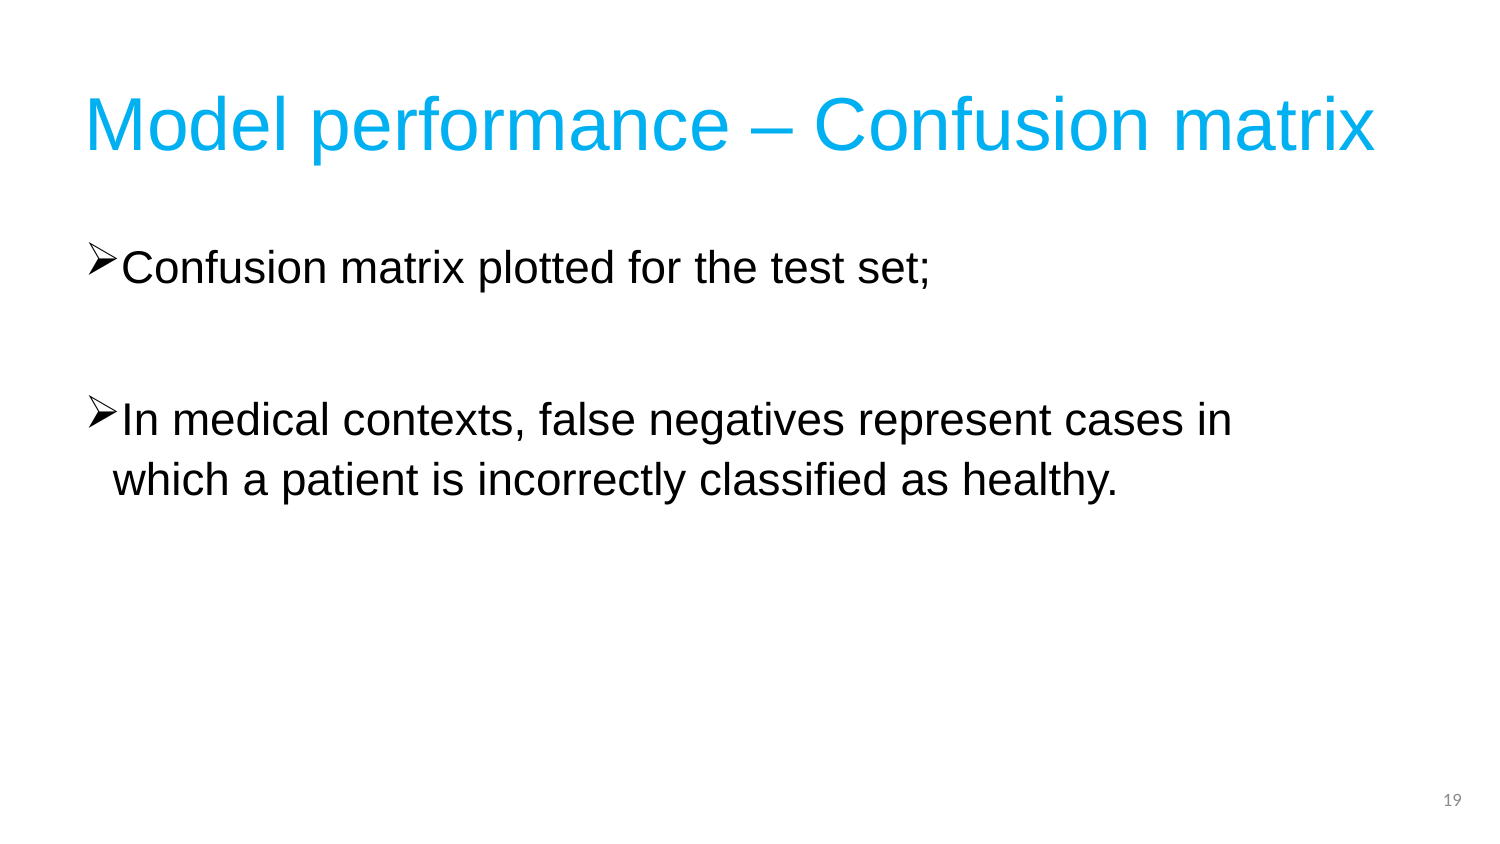

# Model performance – Confusion matrix
Confusion matrix plotted for the test set;

In medical contexts, false negatives represent cases in which a patient is incorrectly classified as healthy.

19